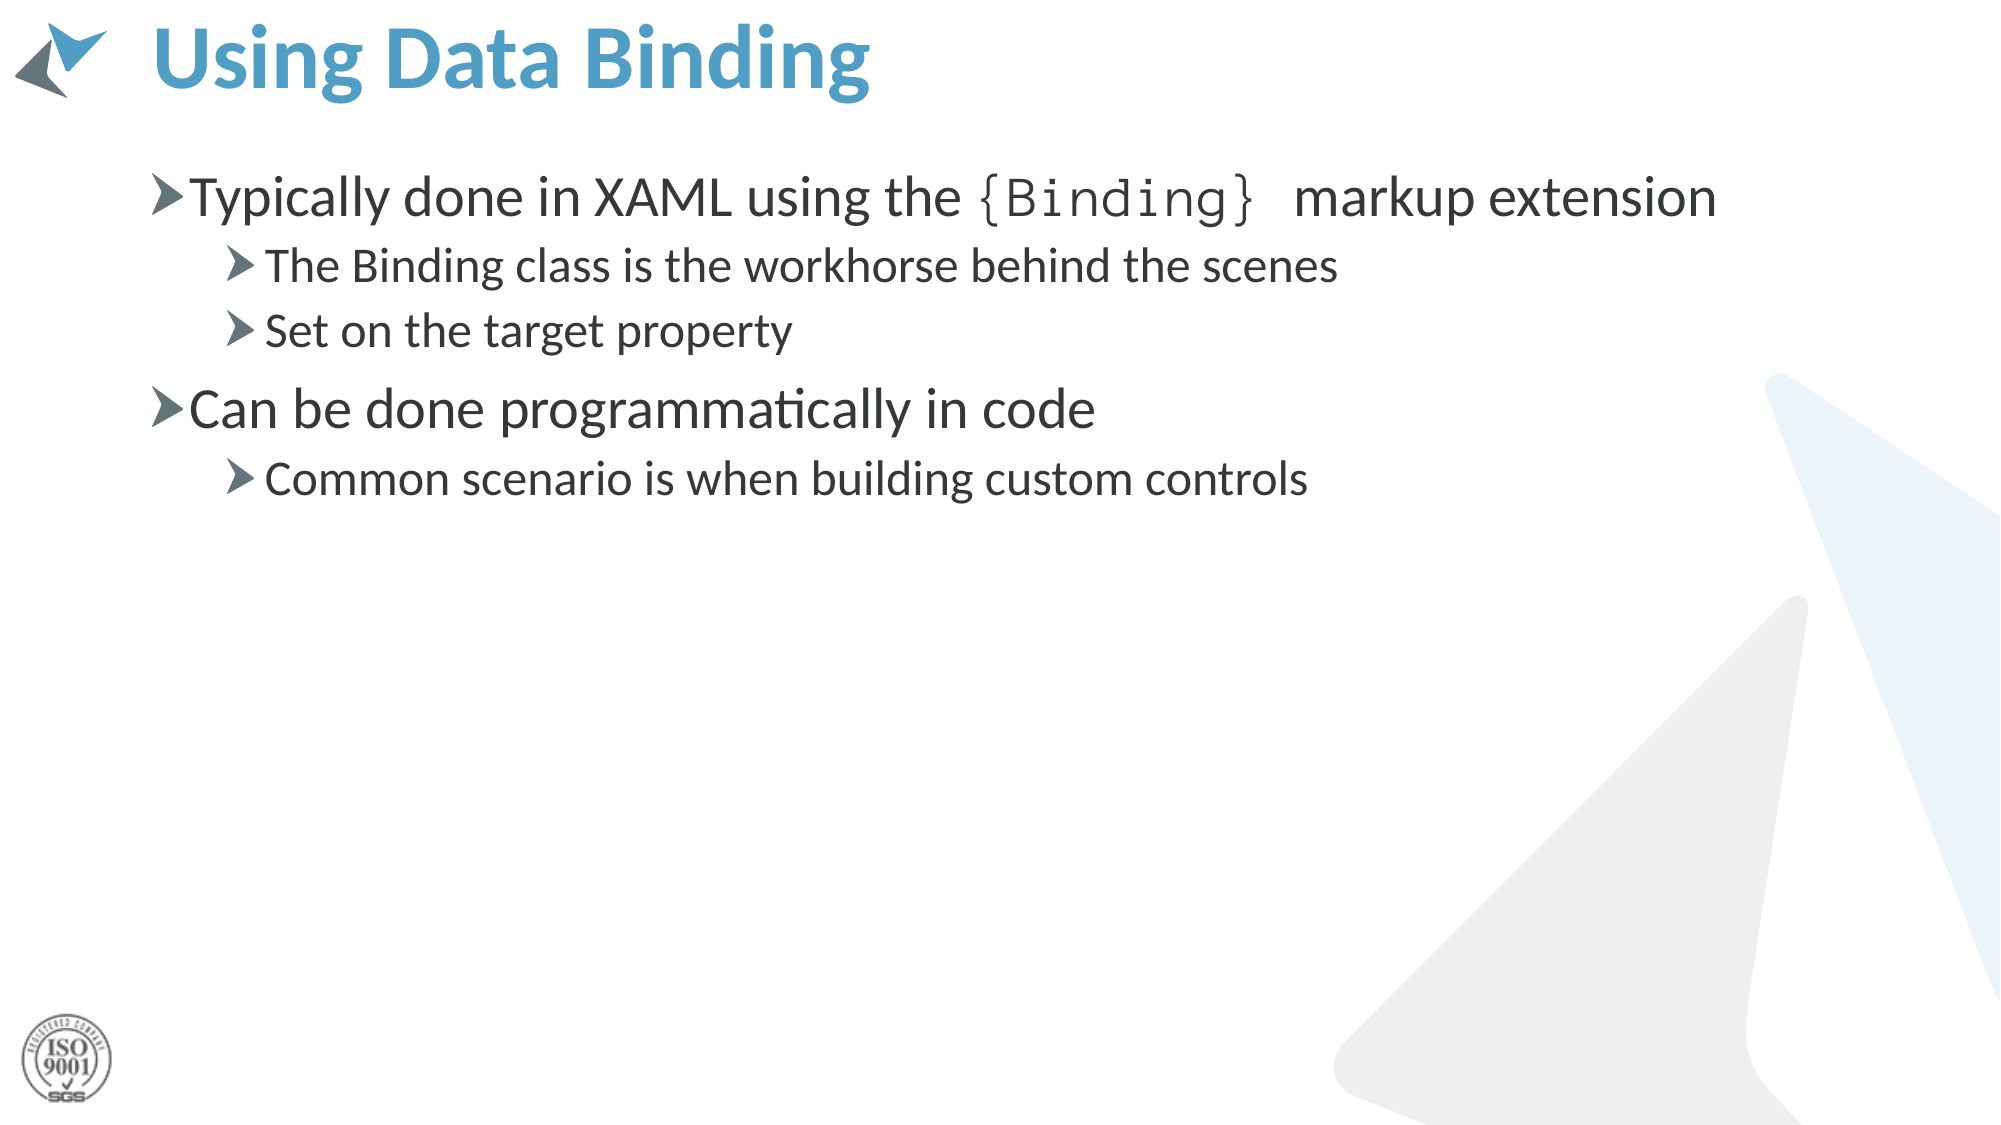

# Using Data Binding
Typically done in XAML using the {Binding} markup extension
The Binding class is the workhorse behind the scenes
Set on the target property
Can be done programmatically in code
Common scenario is when building custom controls